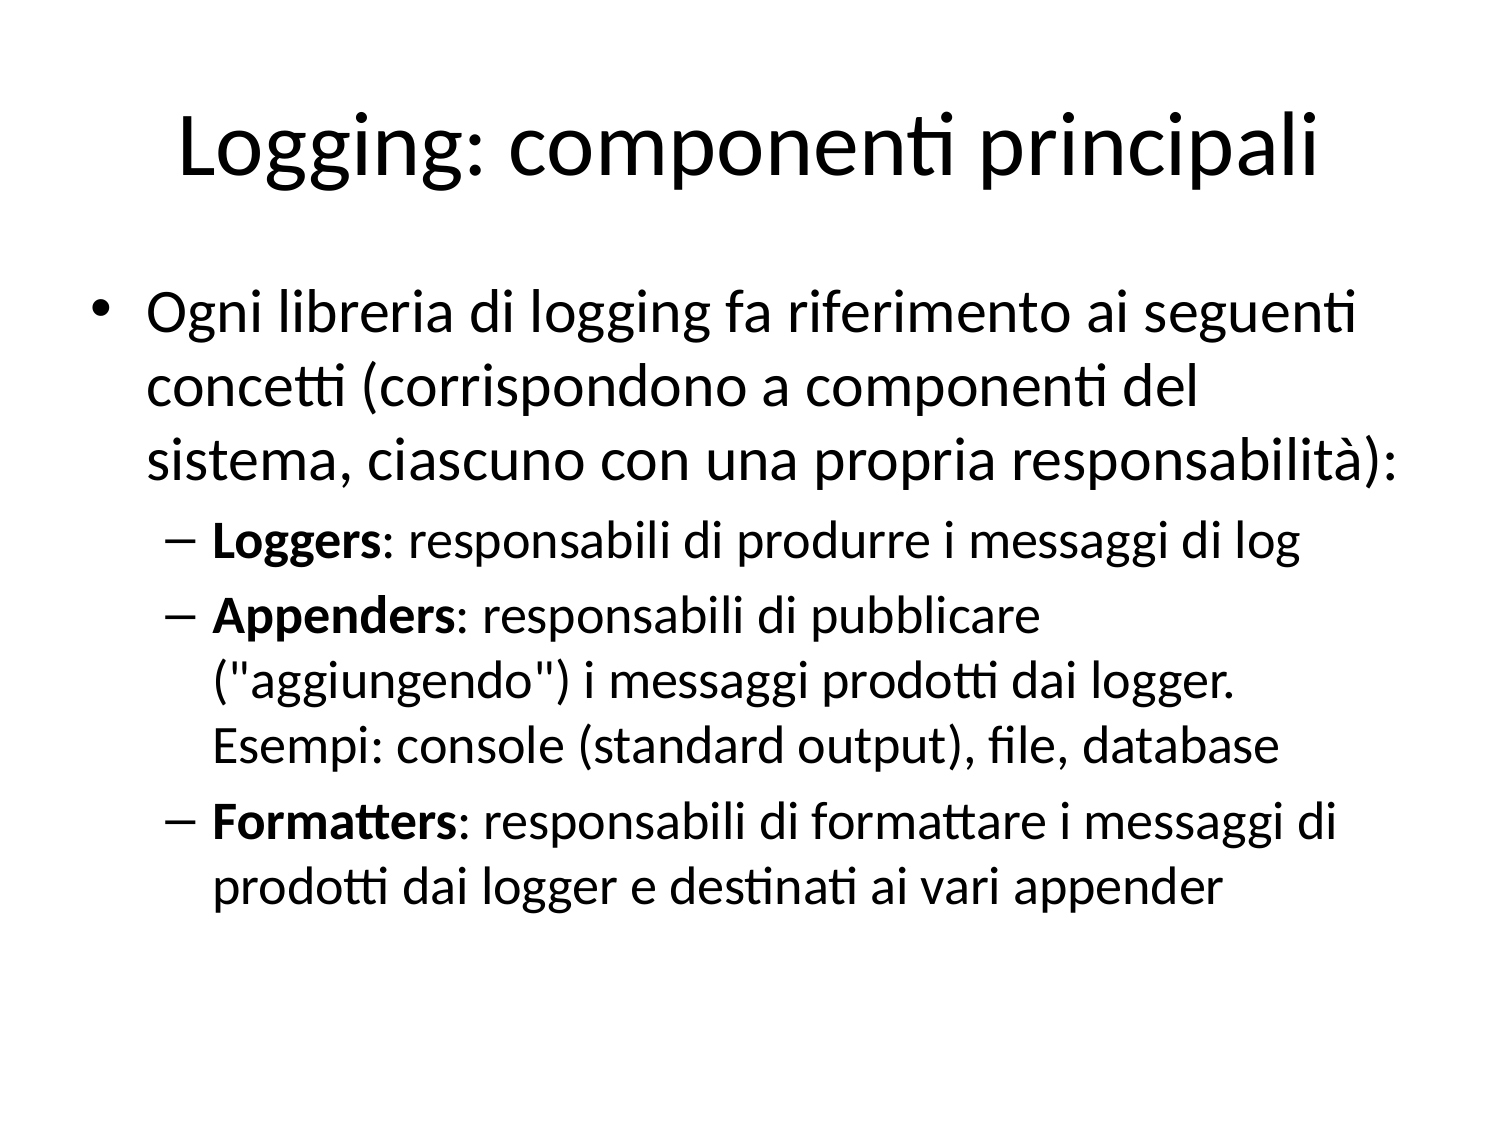

# Logging: componenti principali
Ogni libreria di logging fa riferimento ai seguenti concetti (corrispondono a componenti del sistema, ciascuno con una propria responsabilità):
Loggers: responsabili di produrre i messaggi di log
Appenders: responsabili di pubblicare ("aggiungendo") i messaggi prodotti dai logger. Esempi: console (standard output), file, database
Formatters: responsabili di formattare i messaggi di prodotti dai logger e destinati ai vari appender